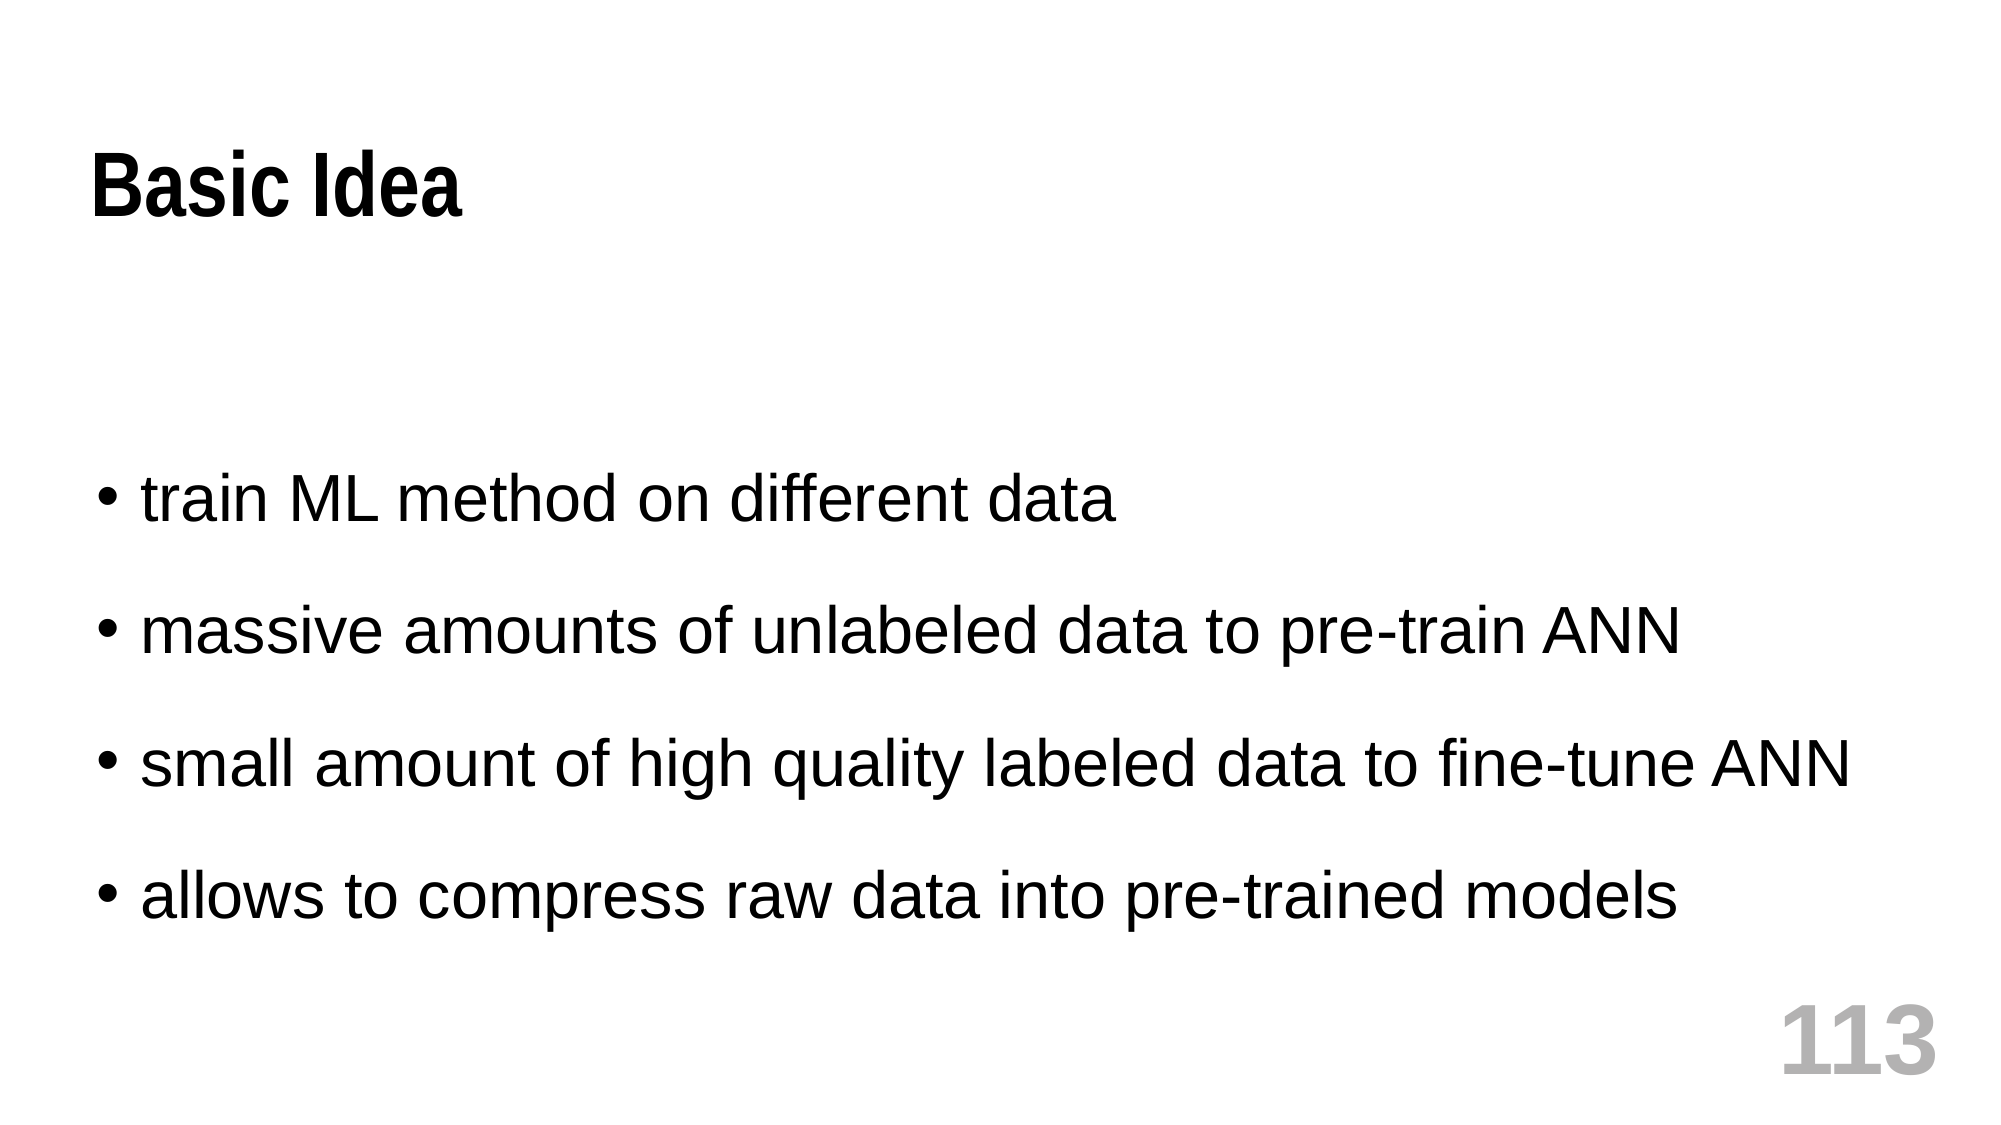

# Basic Idea
train ML method on different data
massive amounts of unlabeled data to pre-train ANN
small amount of high quality labeled data to fine-tune ANN
allows to compress raw data into pre-trained models
113